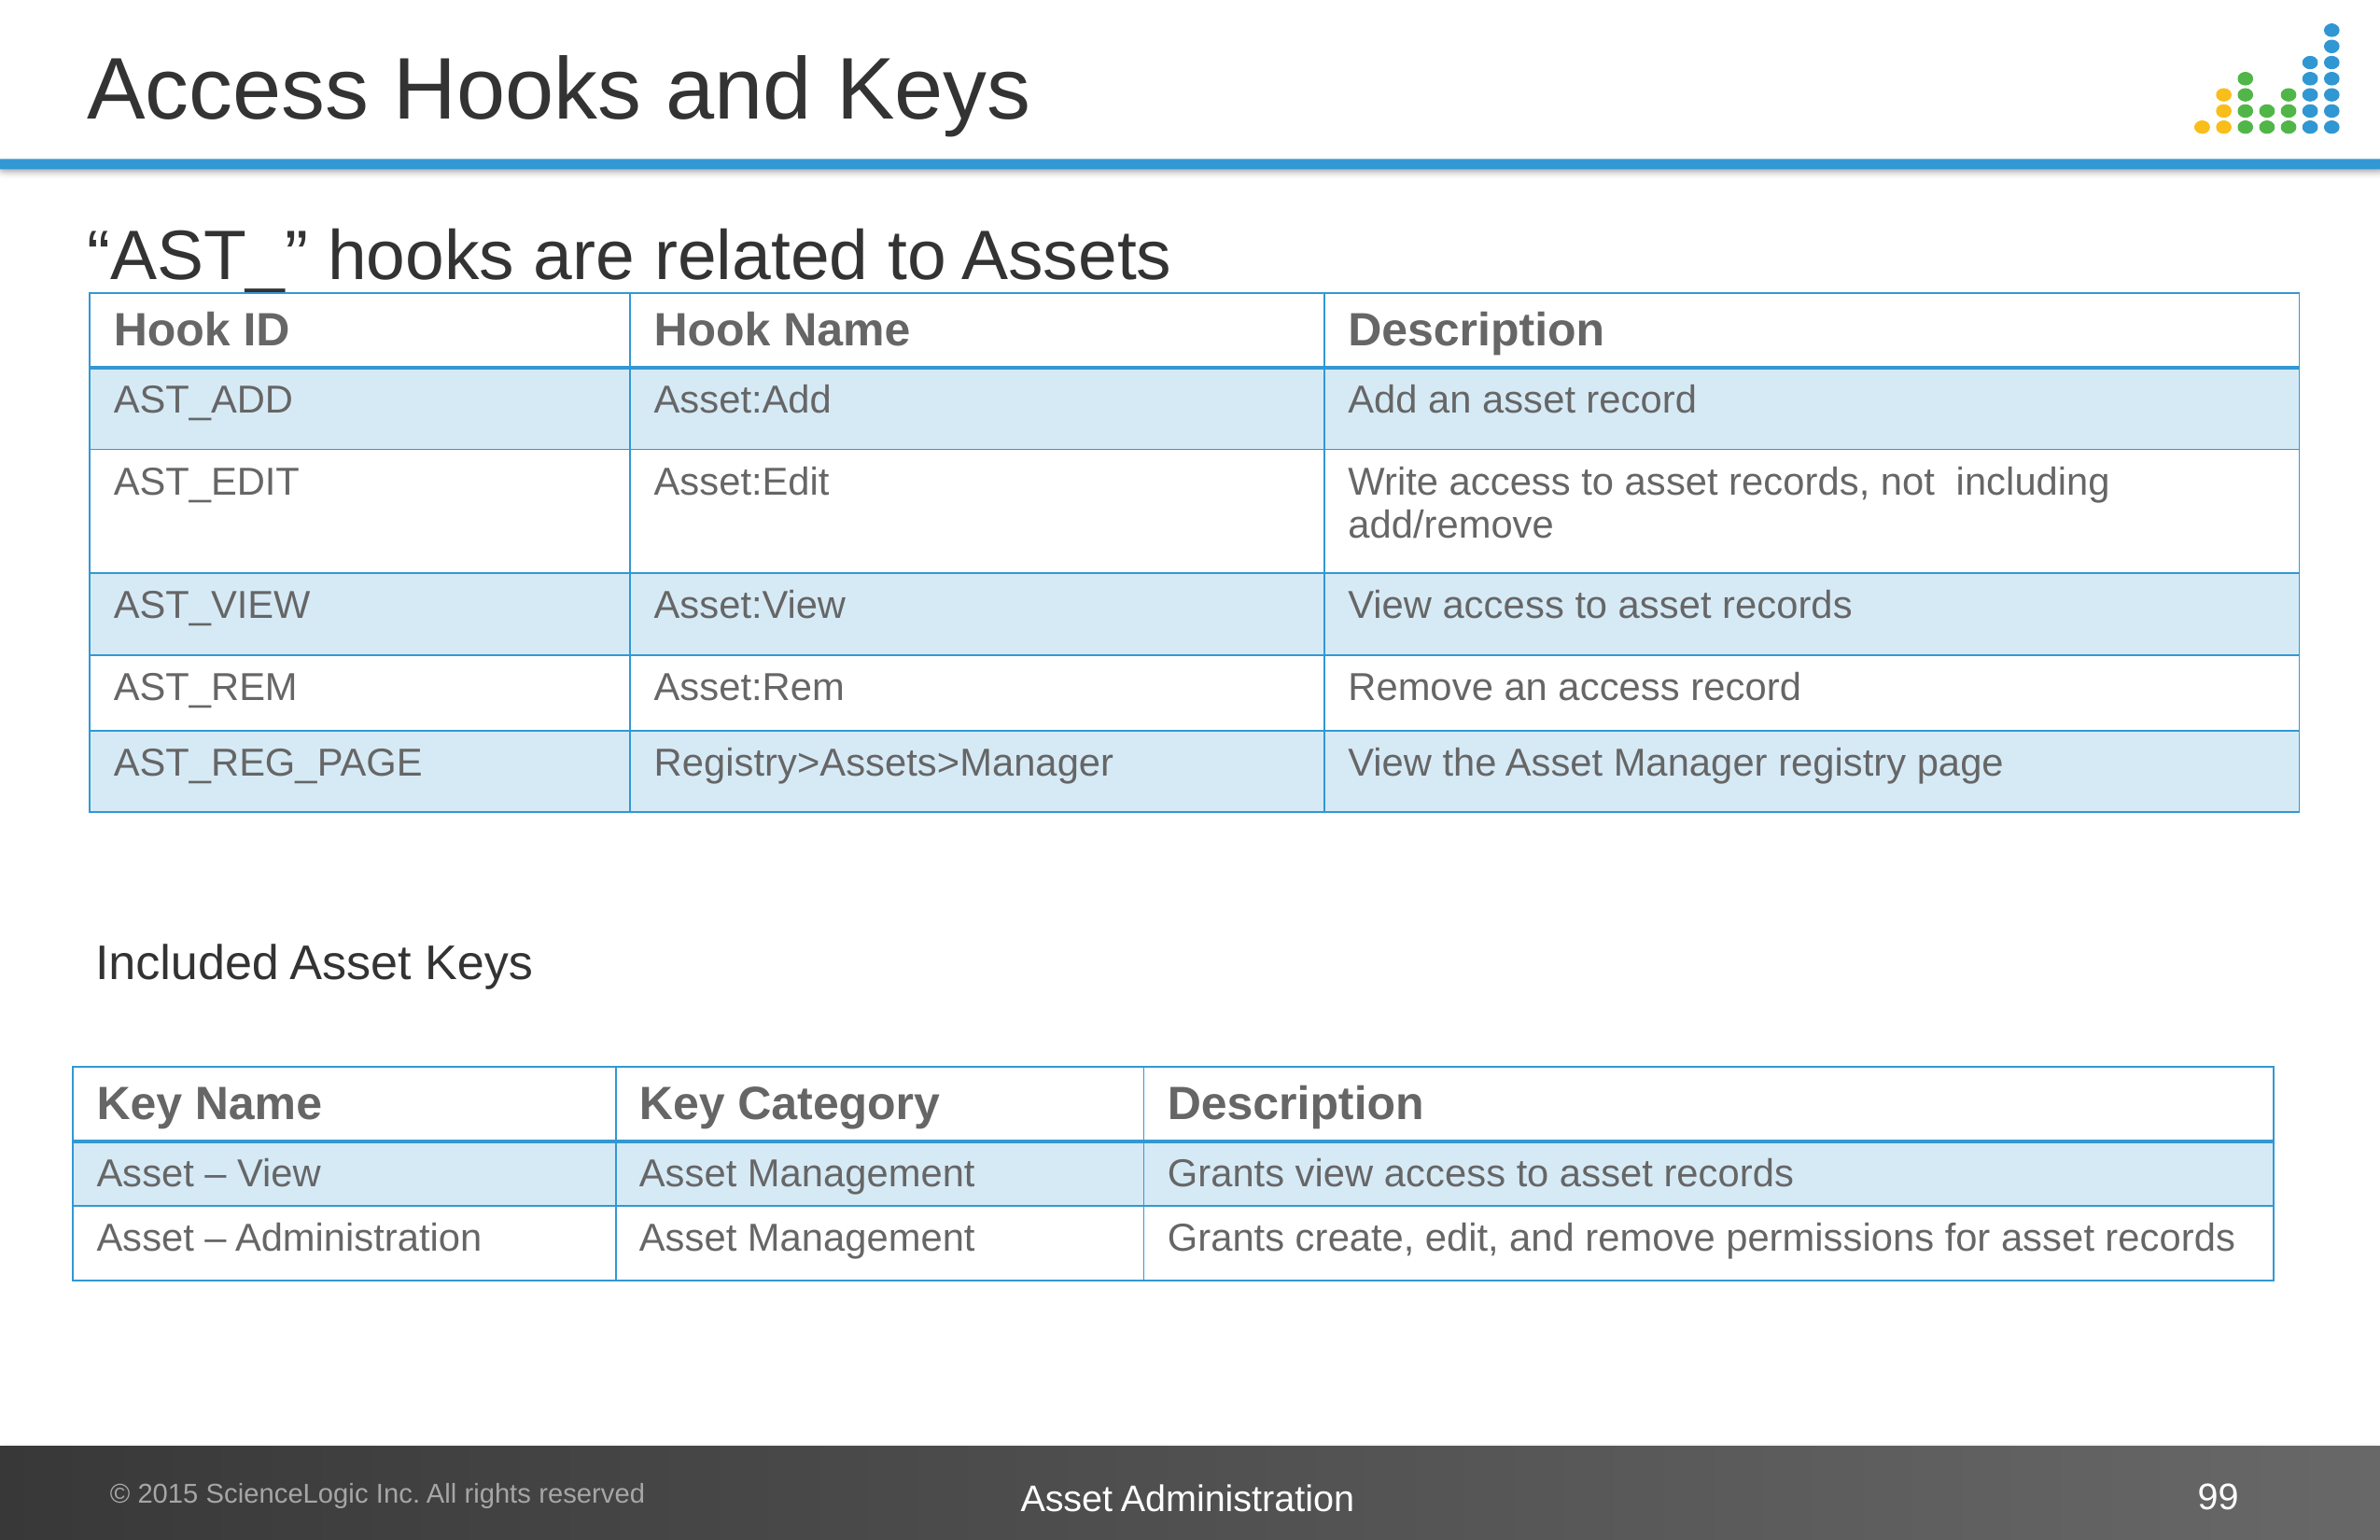

# Access Hooks and Keys
“AST_” hooks are related to Assets

| Hook ID | Hook Name | Description |
| --- | --- | --- |
| AST\_ADD | Asset:Add | Add an asset record |
| AST\_EDIT | Asset:Edit | Write access to asset records, not including add/remove |
| AST\_VIEW | Asset:View | View access to asset records |
| AST\_REM | Asset:Rem | Remove an access record |
| AST\_REG\_PAGE | Registry>Assets>Manager | View the Asset Manager registry page |
Included Asset Keys

| Key Name | Key Category | Description |
| --- | --- | --- |
| Asset – View | Asset Management | Grants view access to asset records |
| Asset – Administration | Asset Management | Grants create, edit, and remove permissions for asset records |
Asset Administration
99